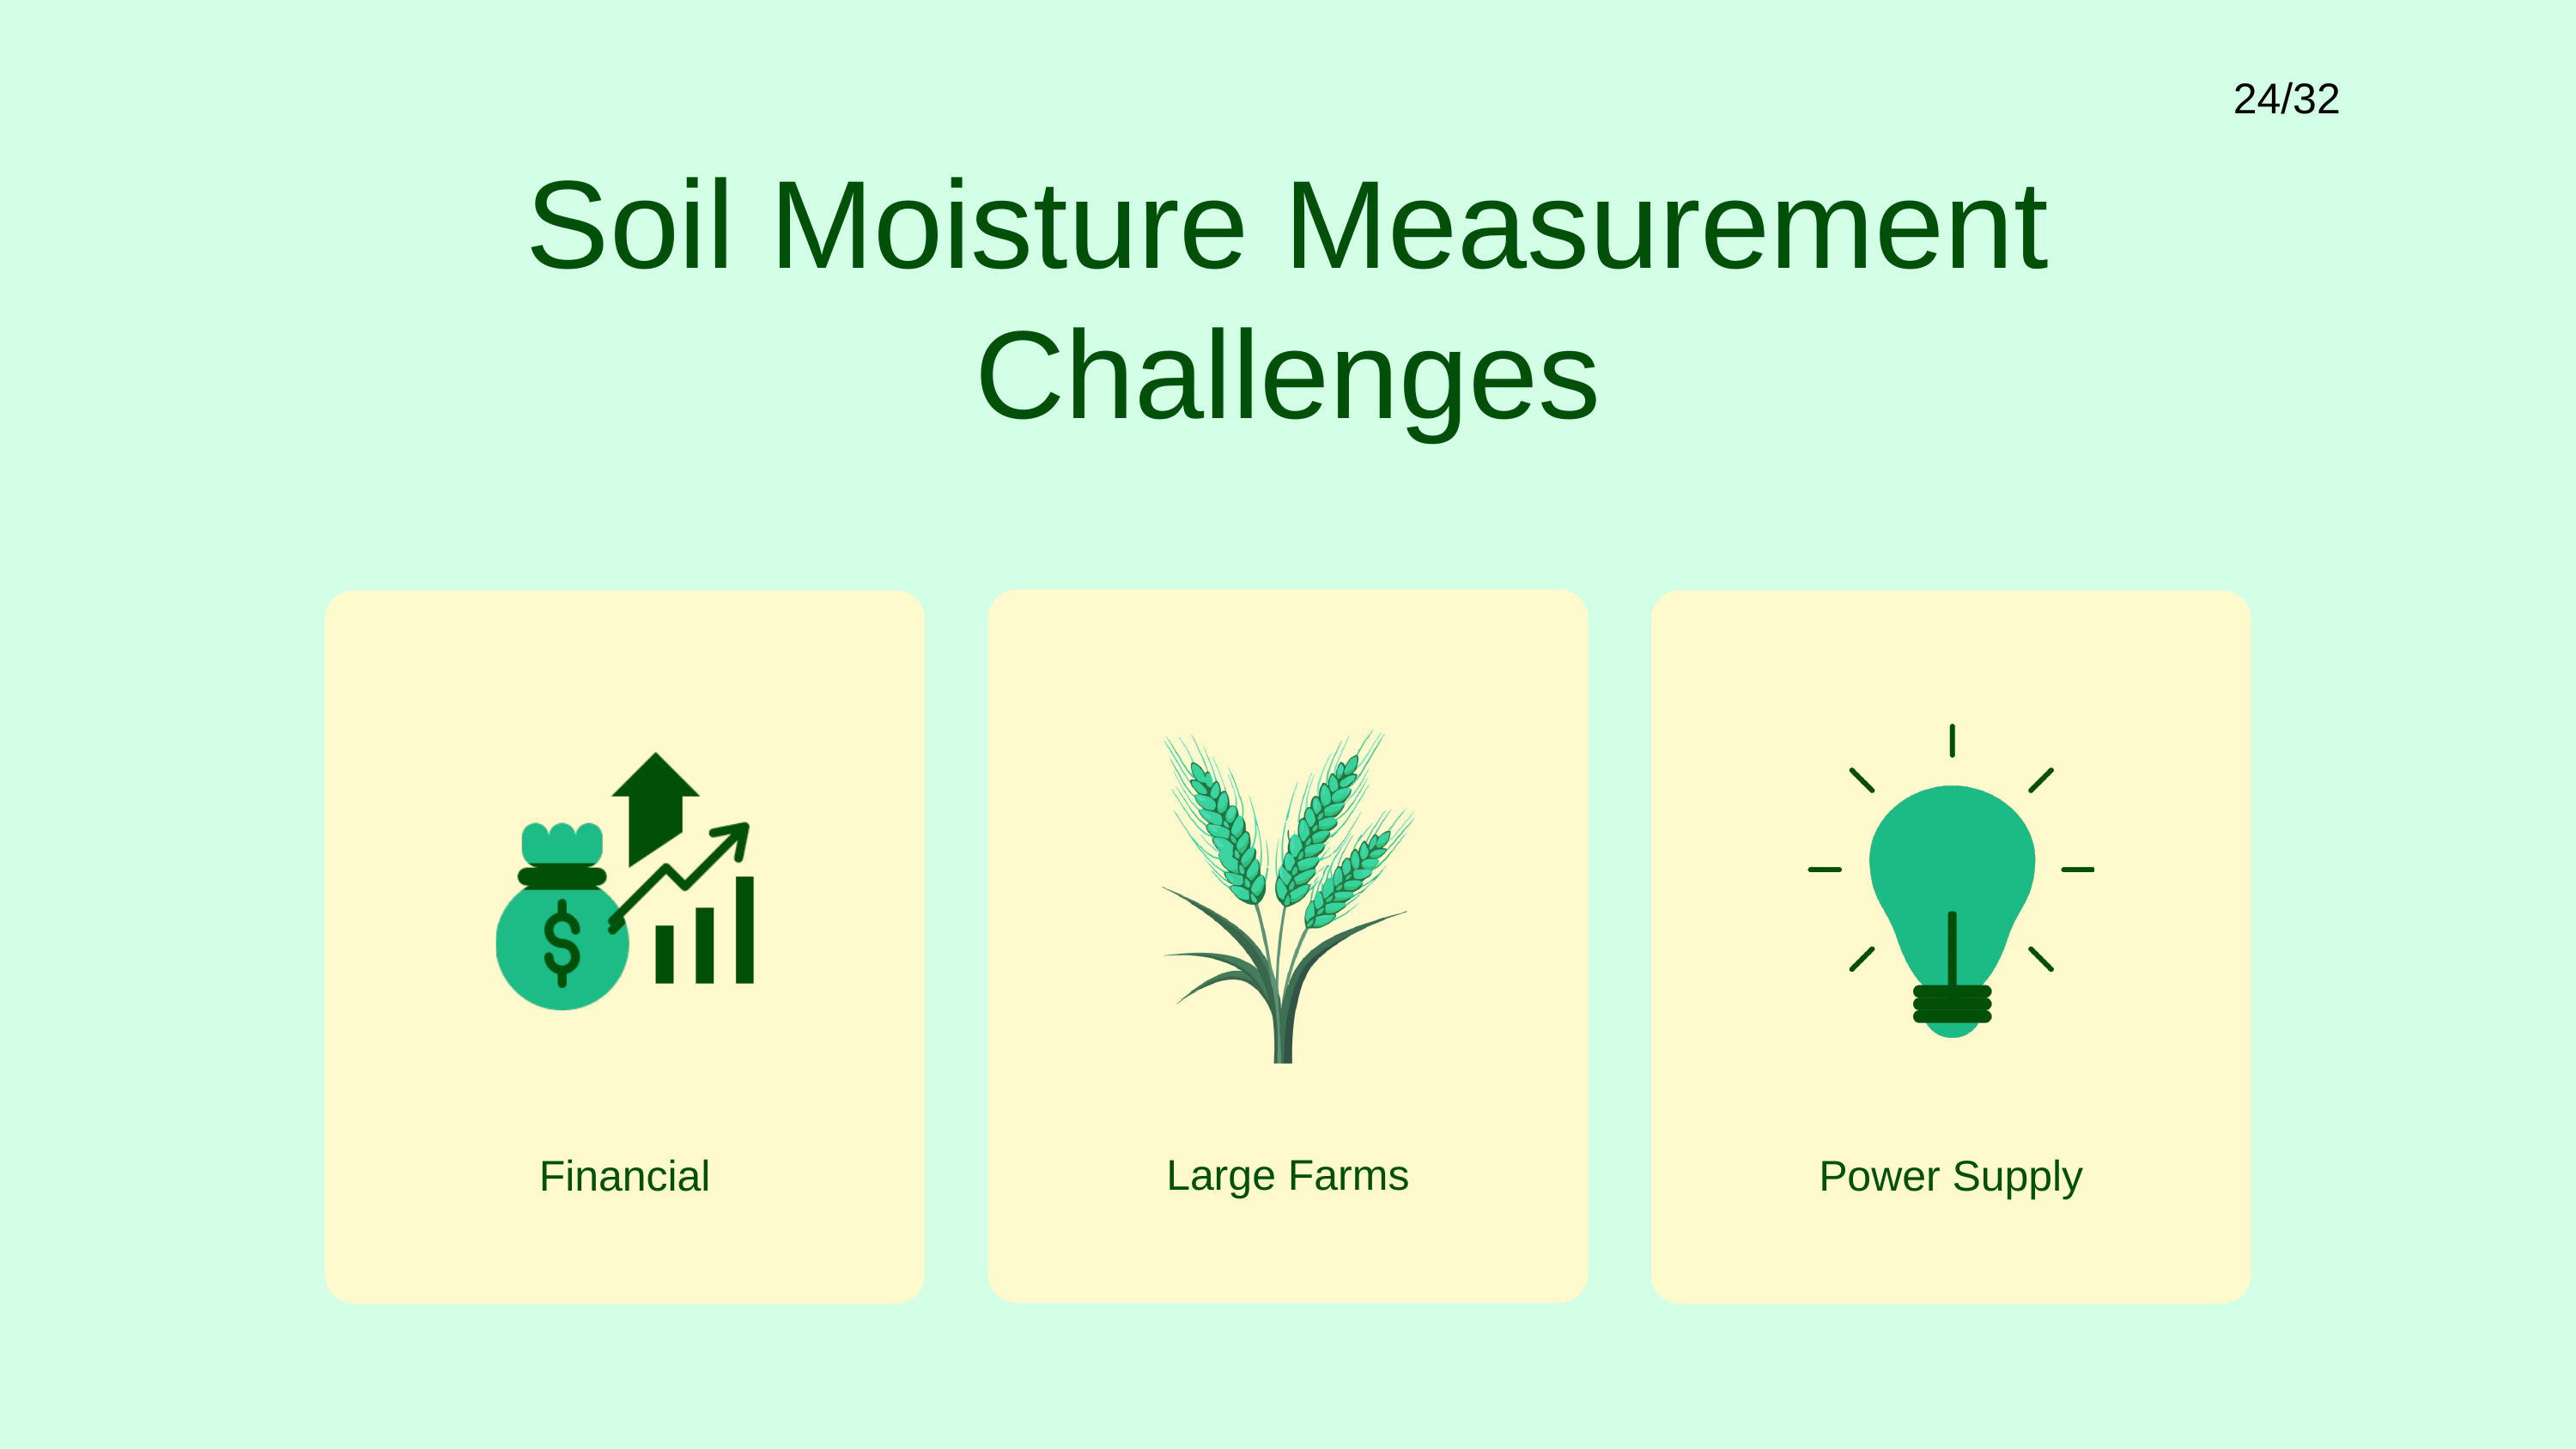

24/32
Soil Moisture Measurement Challenges

Large Farms
Financial
Power Supply